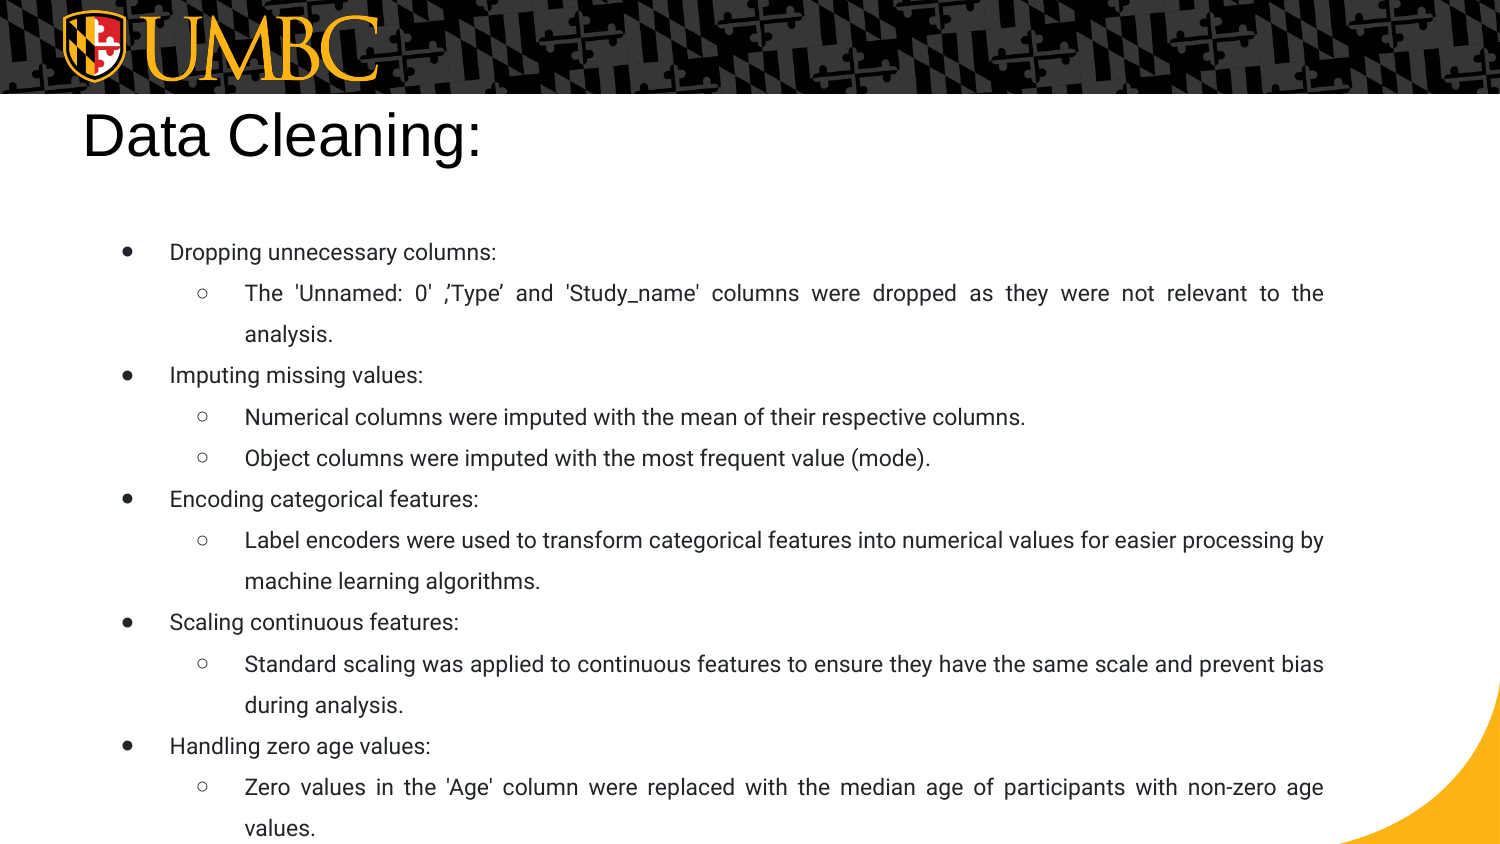

# Data Cleaning:
Dropping unnecessary columns:
The 'Unnamed: 0' ,’Type’ and 'Study_name' columns were dropped as they were not relevant to the analysis.
Imputing missing values:
Numerical columns were imputed with the mean of their respective columns.
Object columns were imputed with the most frequent value (mode).
Encoding categorical features:
Label encoders were used to transform categorical features into numerical values for easier processing by machine learning algorithms.
Scaling continuous features:
Standard scaling was applied to continuous features to ensure they have the same scale and prevent bias during analysis.
Handling zero age values:
Zero values in the 'Age' column were replaced with the median age of participants with non-zero age values.